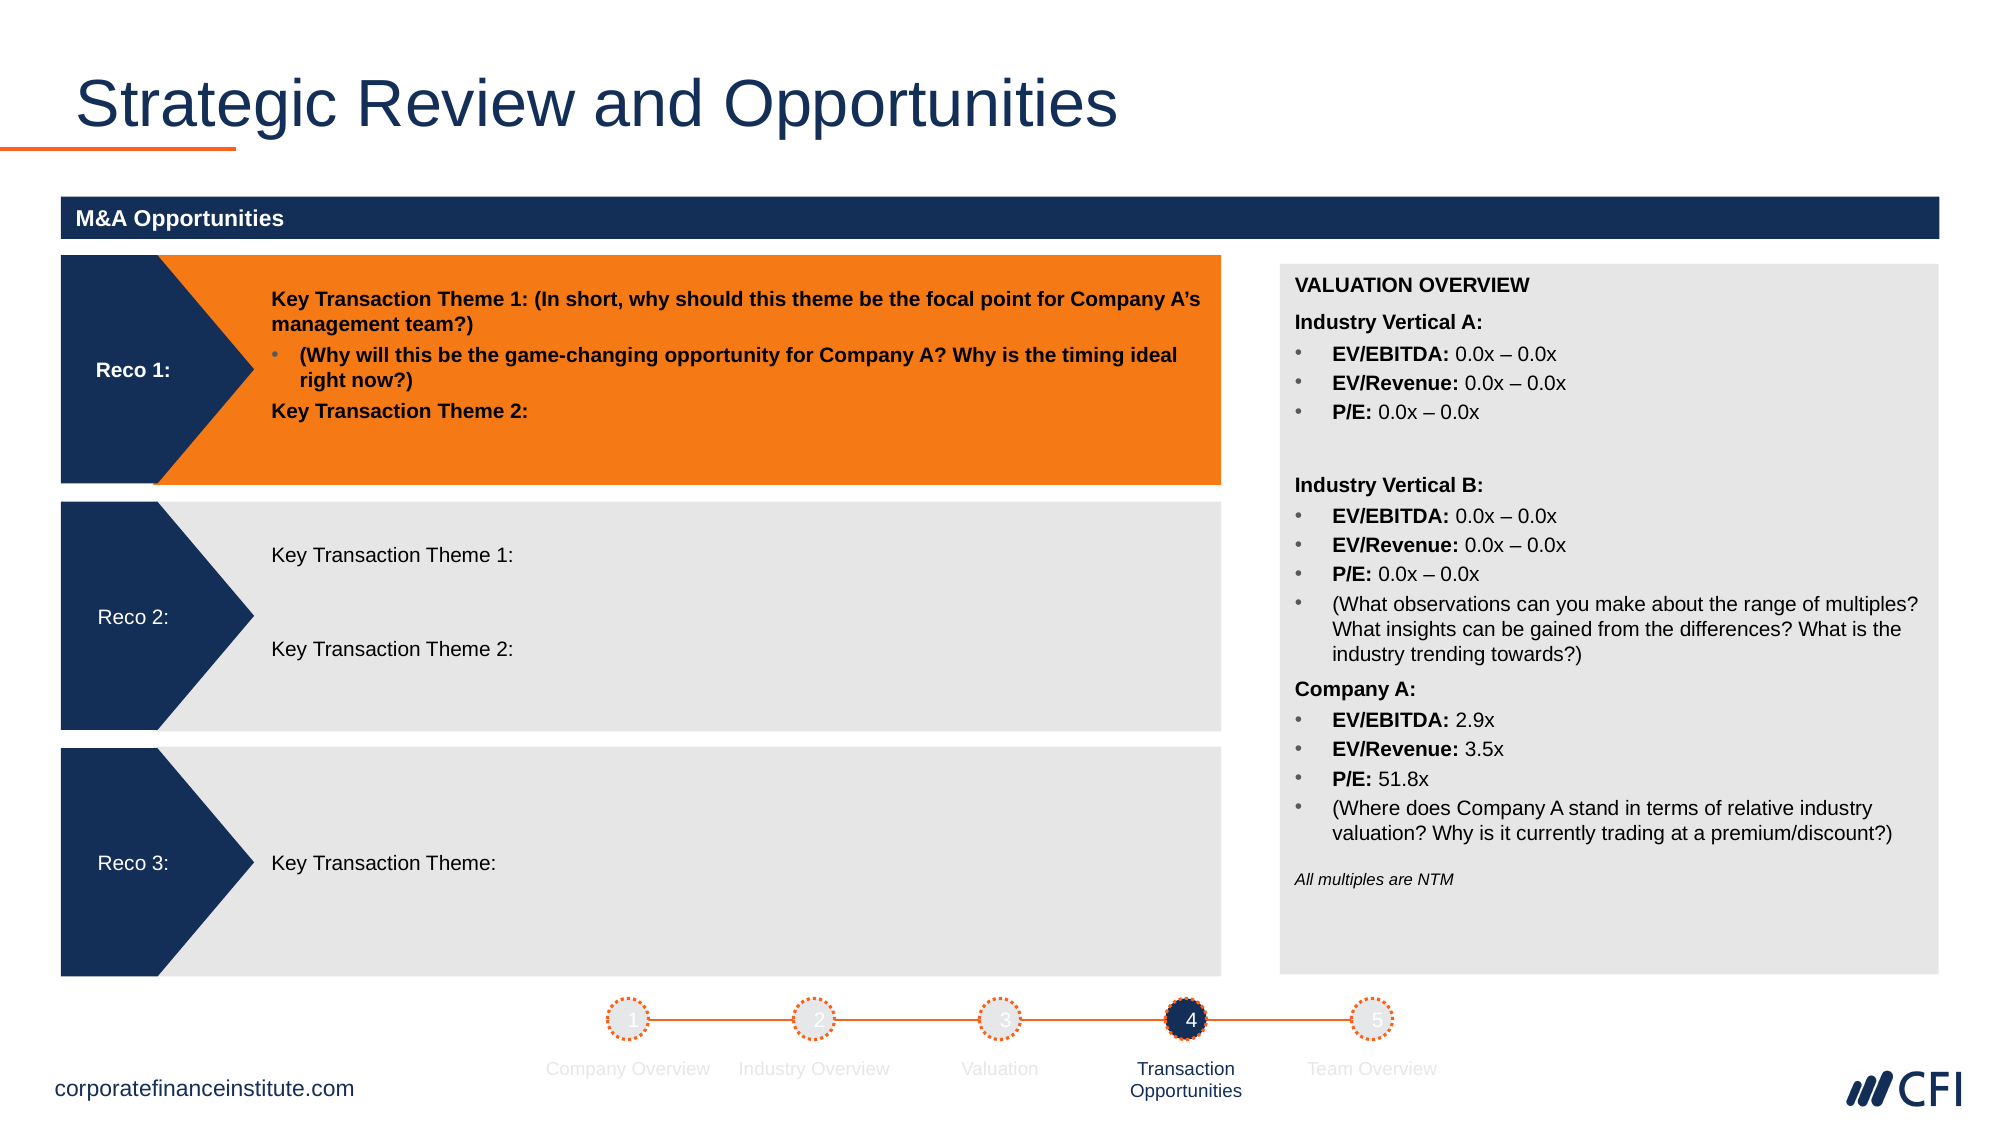

# Strategic Review and Opportunities
M&A Opportunities
Reco 1:
Key Transaction Theme 1: (In short, why should this theme be the focal point for Company A’s management team?)
(Why will this be the game-changing opportunity for Company A? Why is the timing ideal right now?)
Key Transaction Theme 2:

VALUATION OVERVIEW
Industry Vertical A:
EV/EBITDA: 0.0x – 0.0x
EV/Revenue: 0.0x – 0.0x
P/E: 0.0x – 0.0x

Industry Vertical B:
EV/EBITDA: 0.0x – 0.0x
EV/Revenue: 0.0x – 0.0x
P/E: 0.0x – 0.0x
(What observations can you make about the range of multiples? What insights can be gained from the differences? What is the industry trending towards?)
Company A:
EV/EBITDA: 2.9x
EV/Revenue: 3.5x
P/E: 51.8x
(Where does Company A stand in terms of relative industry valuation? Why is it currently trading at a premium/discount?)
All multiples are NTM
Reco 2:
Key Transaction Theme 1:

Key Transaction Theme 2:

Key Transaction Theme:
Reco 3:
1
2
3
4
5
Company Overview
Industry Overview
Valuation
Transaction Opportunities
Team Overview